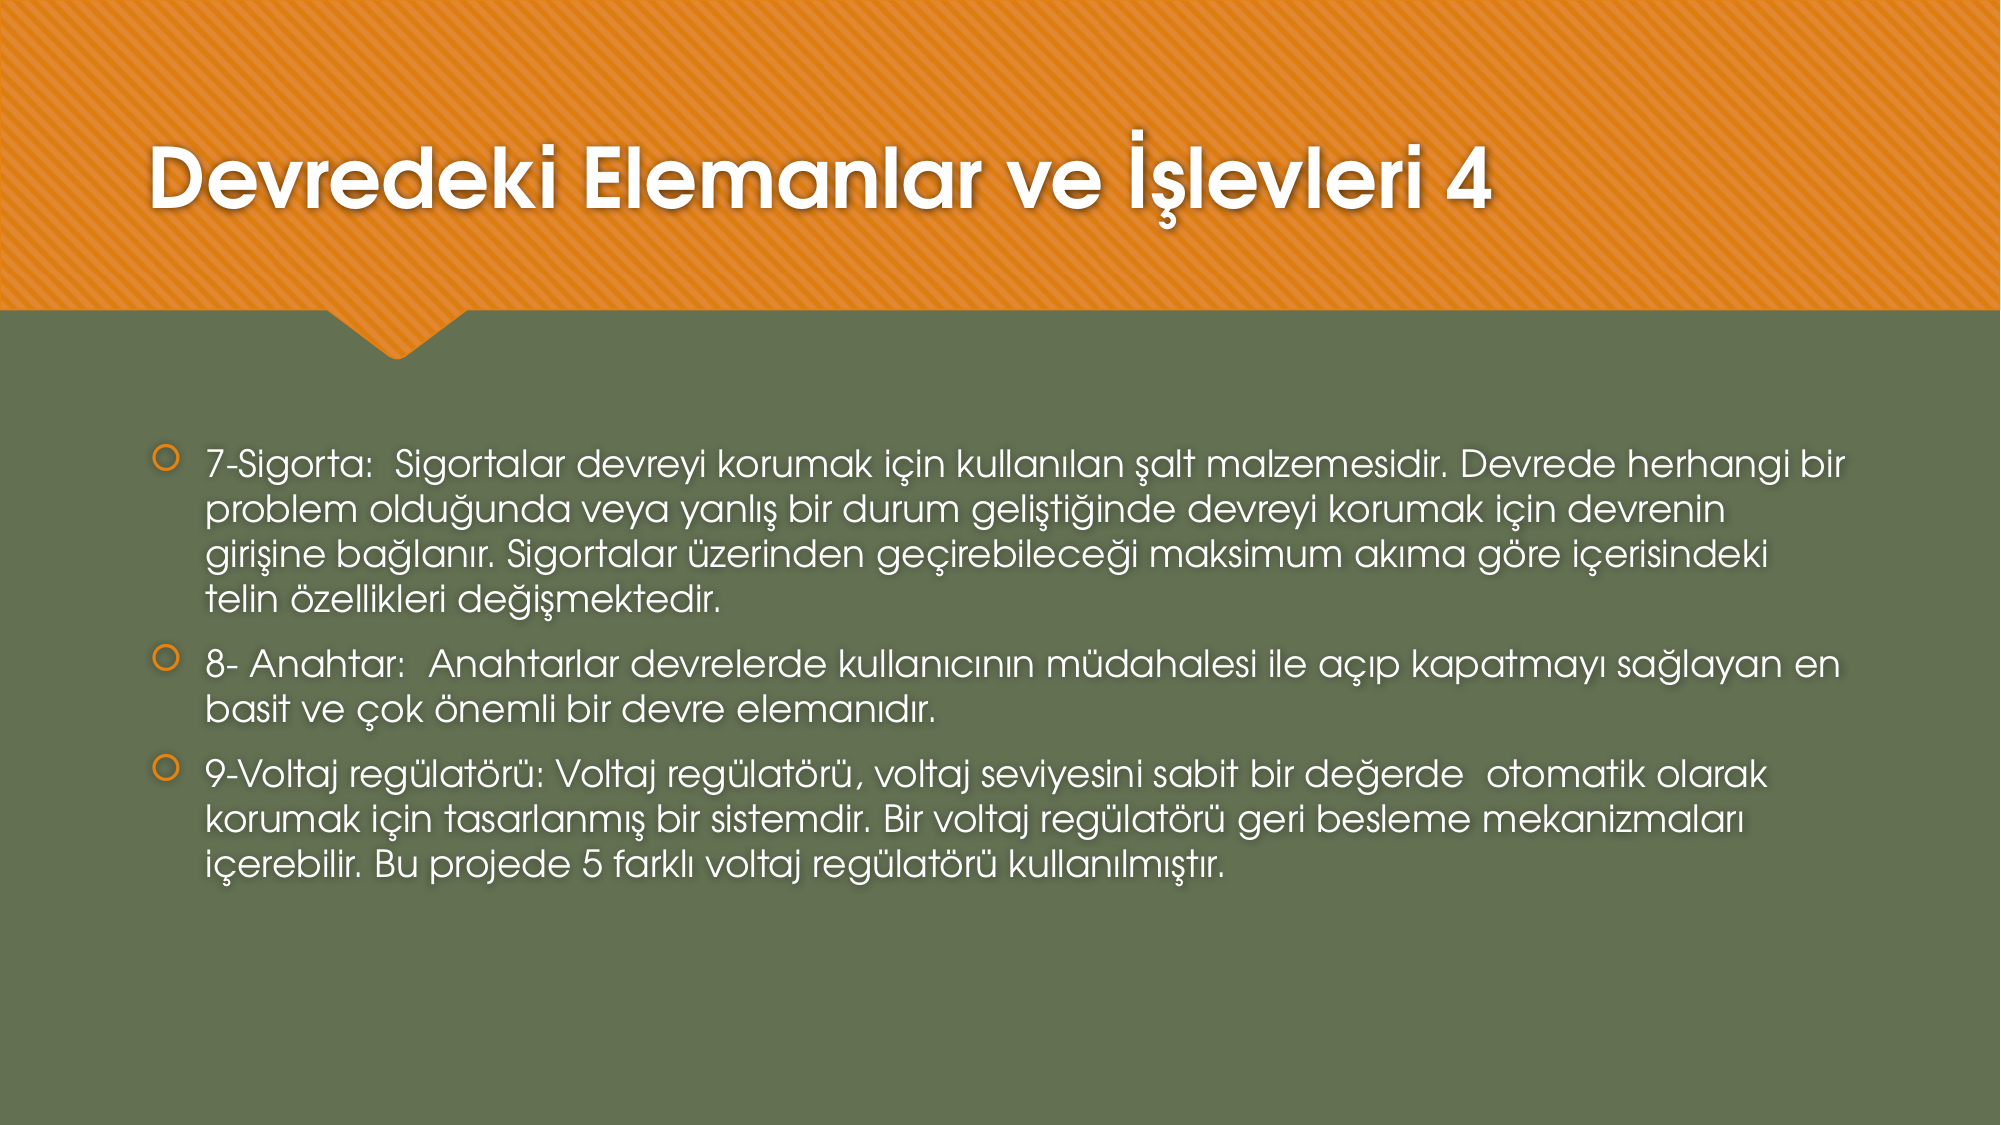

# Devredeki Elemanlar ve İşlevleri 4
7-Sigorta:  Sigortalar devreyi korumak için kullanılan şalt malzemesidir. Devrede herhangi bir problem olduğunda veya yanlış bir durum geliştiğinde devreyi korumak için devrenin girişine bağlanır. Sigortalar üzerinden geçirebileceği maksimum akıma göre içerisindeki telin özellikleri değişmektedir.
8- Anahtar:  Anahtarlar devrelerde kullanıcının müdahalesi ile açıp kapatmayı sağlayan en basit ve çok önemli bir devre elemanıdır.
9-Voltaj regülatörü: Voltaj regülatörü, voltaj seviyesini sabit bir değerde  otomatik olarak korumak için tasarlanmış bir sistemdir. Bir voltaj regülatörü geri besleme mekanizmaları içerebilir. Bu projede 5 farklı voltaj regülatörü kullanılmıştır.